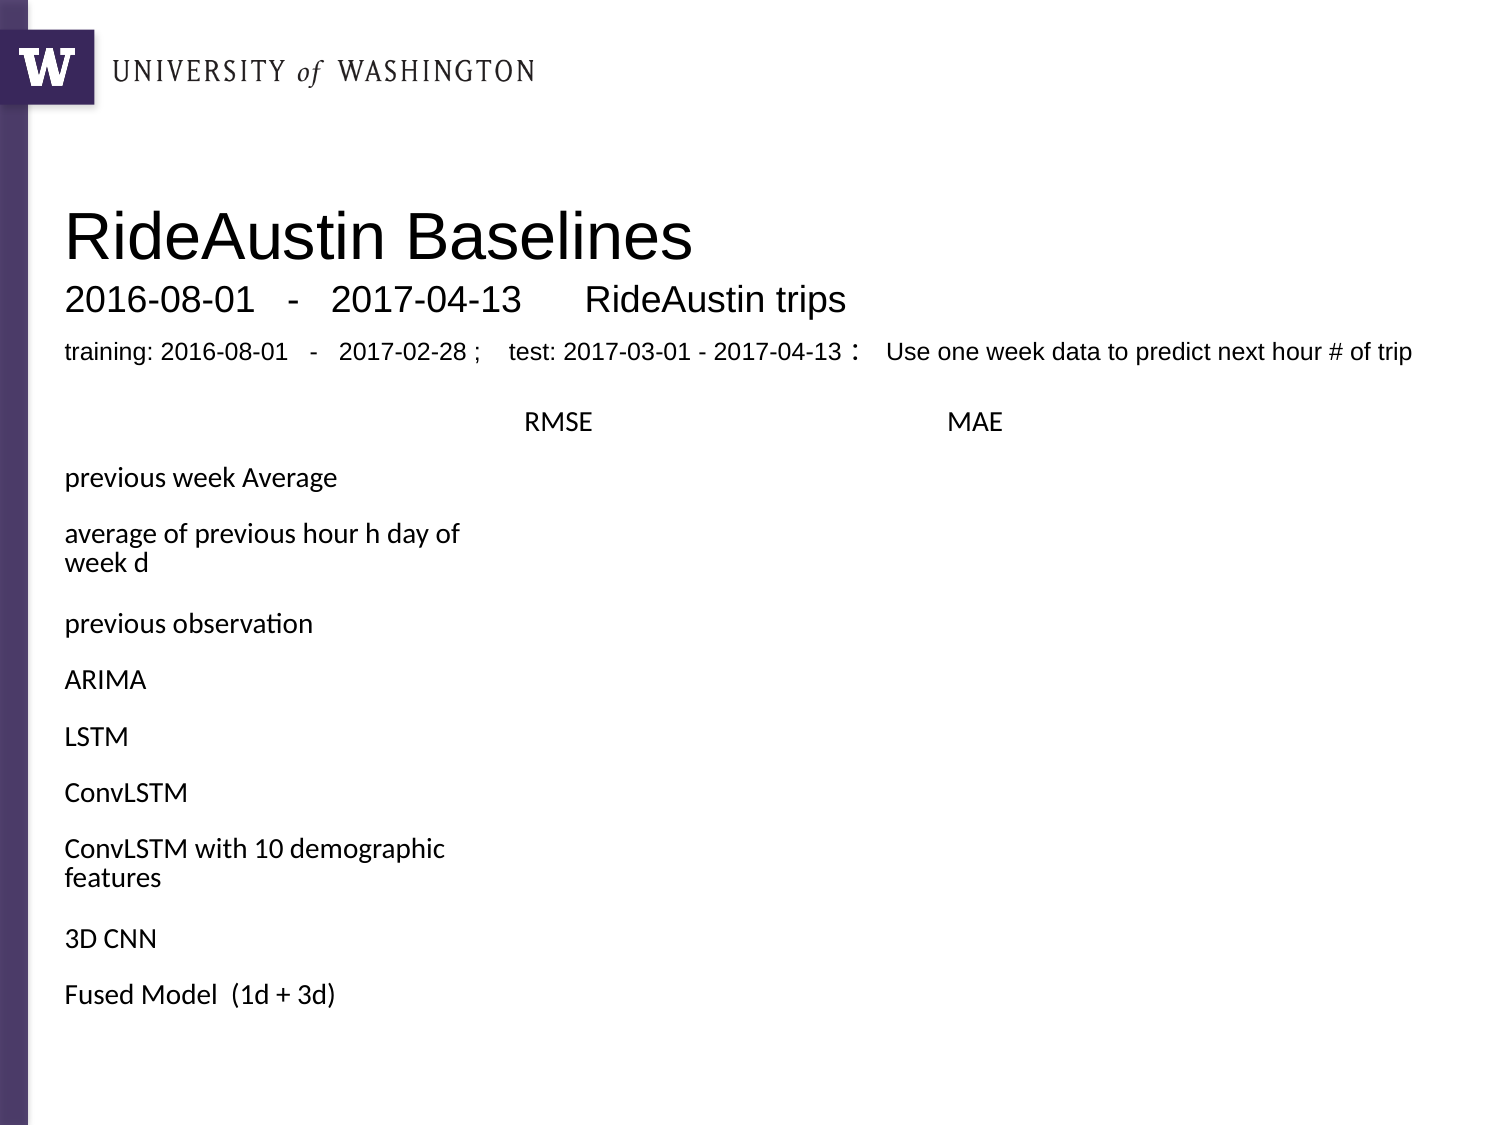

# RideAustin Baselines
2016-08-01   -   2017-04-13      RideAustin trips
training: 2016-08-01   -   2017-02-28 ;    test: 2017-03-01 - 2017-04-13： Use one week data to predict next hour # of trip

|  | RMSE | MAE |
| --- | --- | --- |
| previous week Average |  |  |
| average of previous hour h day of week d |  |  |
| previous observation |  |  |
| ARIMA |  |  |
| LSTM |  |  |
| ConvLSTM |  |  |
| ConvLSTM with 10 demographic features |  |  |
| 3D CNN |  |  |
| Fused Model (1d + 3d) |  |  |